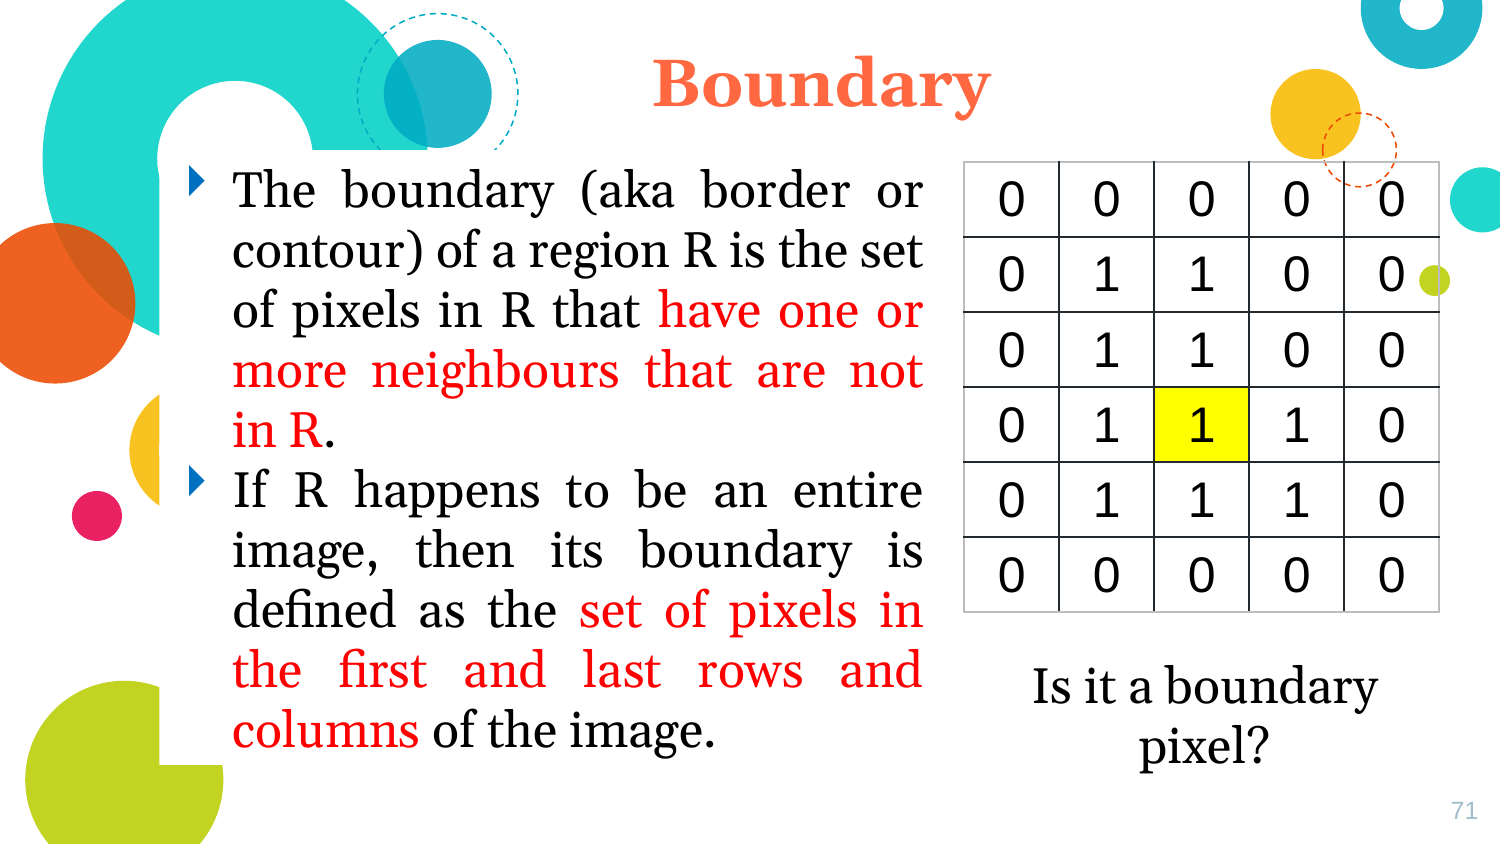

Boundary
The boundary (aka border or contour) of a region R is the set of pixels in R that have one or more neighbours that are not in R.
If R happens to be an entire image, then its boundary is defined as the set of pixels in the first and last rows and columns of the image.
| 0 | 0 | 0 | 0 | 0 |
| --- | --- | --- | --- | --- |
| 0 | 1 | 1 | 0 | 0 |
| 0 | 1 | 1 | 0 | 0 |
| 0 | 1 | 1 | 1 | 0 |
| 0 | 1 | 1 | 1 | 0 |
| 0 | 0 | 0 | 0 | 0 |
Is it a boundary pixel?
71